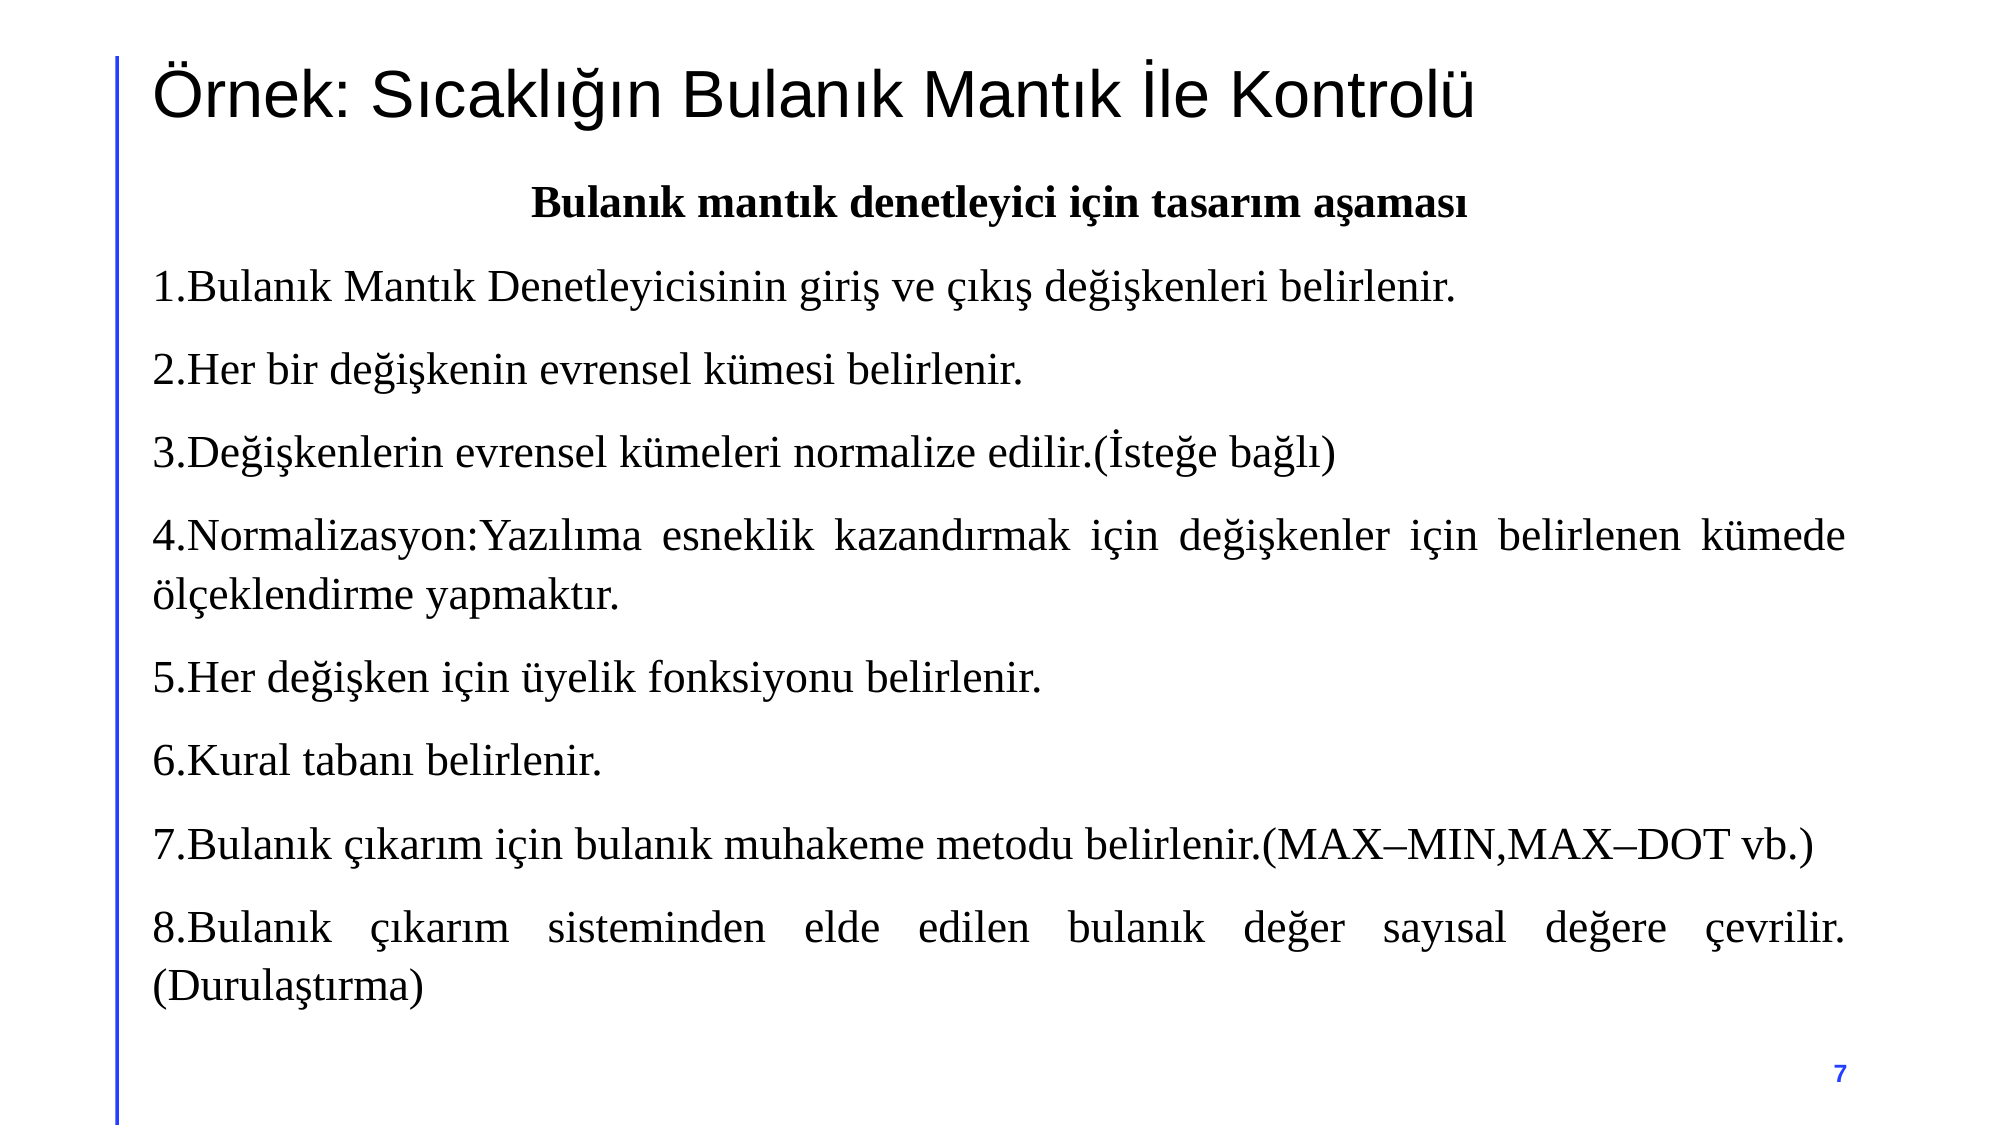

# Örnek: Sıcaklığın Bulanık Mantık İle Kontrolü
Bulanık mantık denetleyici için tasarım aşaması
1.Bulanık Mantık Denetleyicisinin giriş ve çıkış değişkenleri belirlenir.
2.Her bir değişkenin evrensel kümesi belirlenir.
3.Değişkenlerin evrensel kümeleri normalize edilir.(İsteğe bağlı)
4.Normalizasyon:Yazılıma esneklik kazandırmak için değişkenler için belirlenen kümede ölçeklendirme yapmaktır.
5.Her değişken için üyelik fonksiyonu belirlenir.
6.Kural tabanı belirlenir.
7.Bulanık çıkarım için bulanık muhakeme metodu belirlenir.(MAX–MIN,MAX–DOT vb.)
8.Bulanık çıkarım sisteminden elde edilen bulanık değer sayısal değere çevrilir.(Durulaştırma)
7